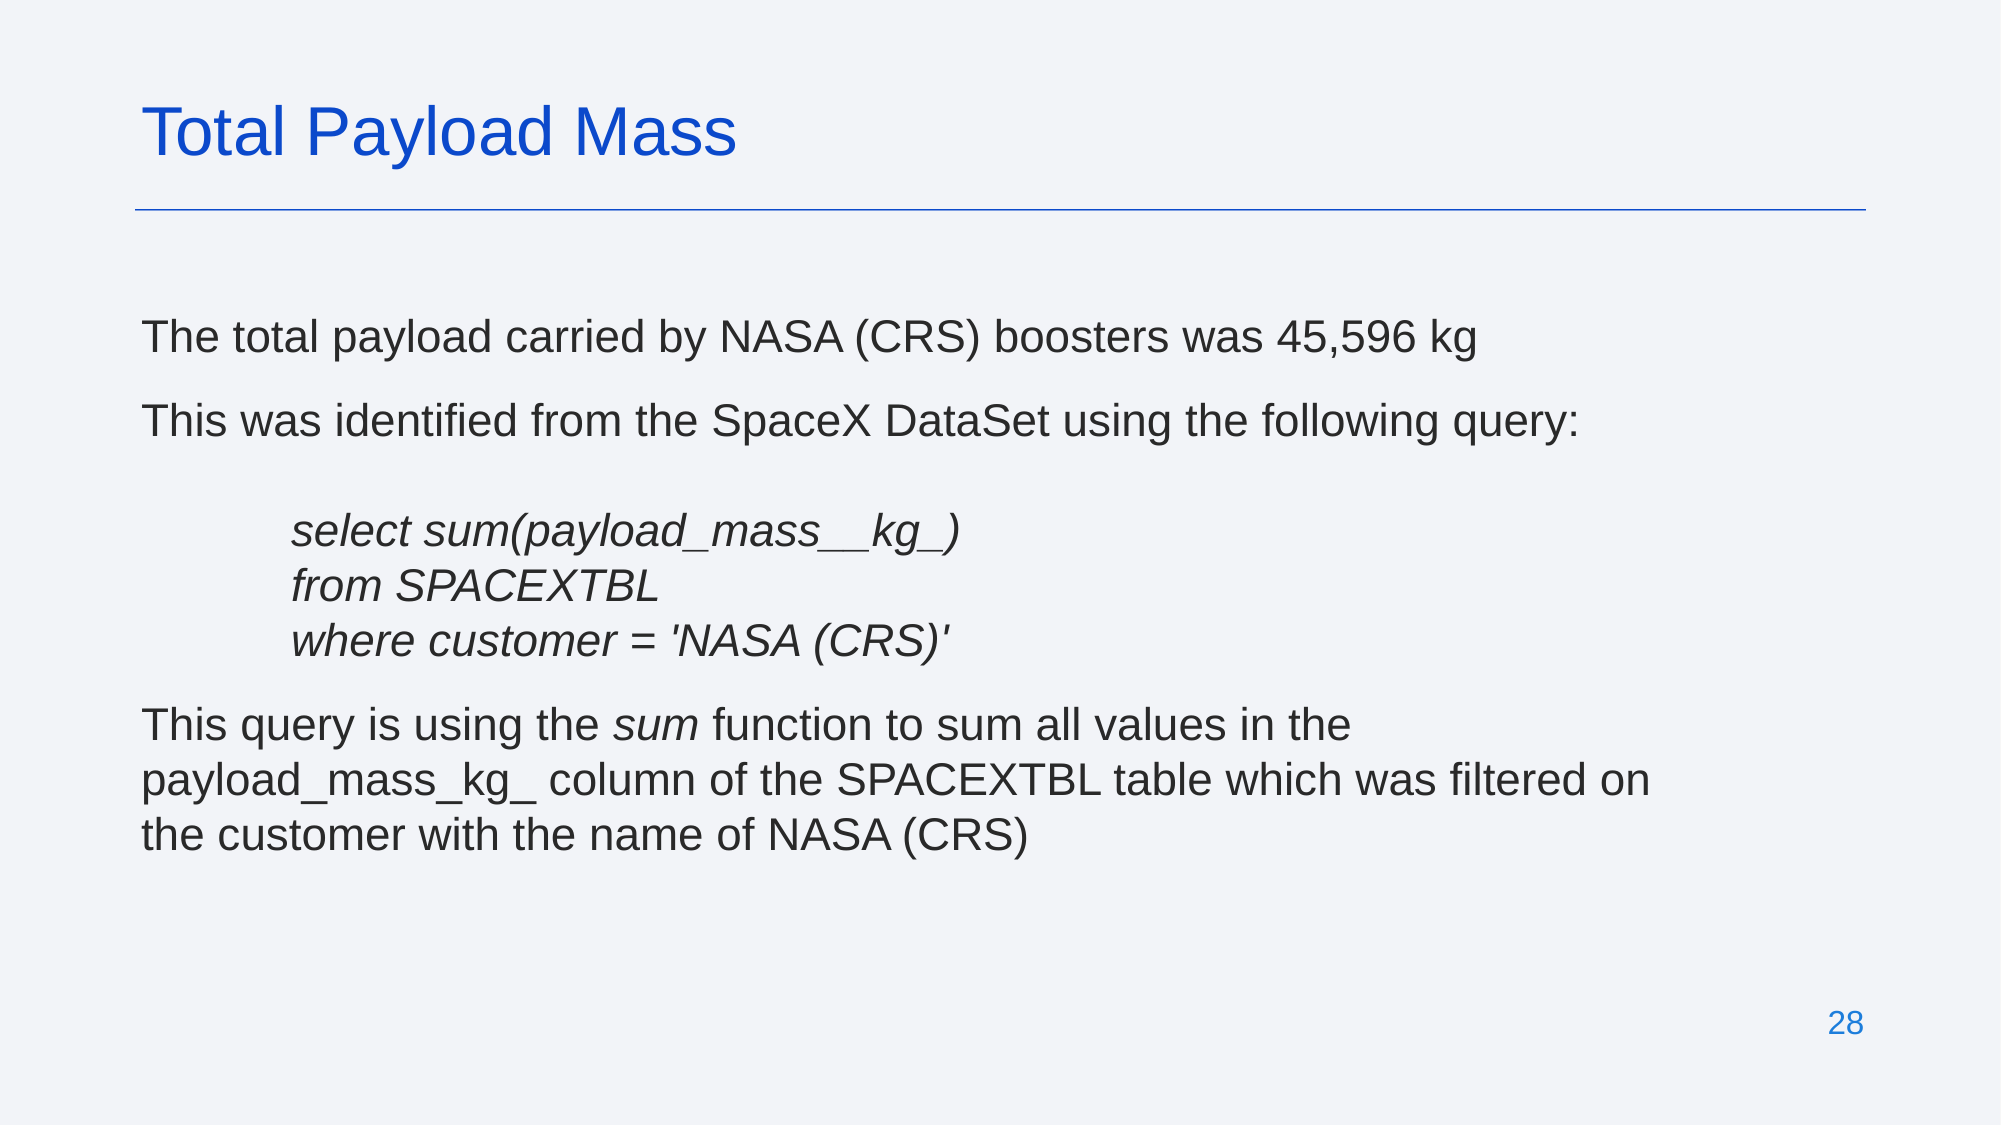

Total Payload Mass
The total payload carried by NASA (CRS) boosters was 45,596 kg
This was identified from the SpaceX DataSet using the following query:
	select sum(payload_mass__kg_)
	from SPACEXTBL
	where customer = 'NASA (CRS)'
This query is using the sum function to sum all values in the  payload_mass_kg_ column of the SPACEXTBL table which was filtered on the customer with the name of NASA (CRS)
28